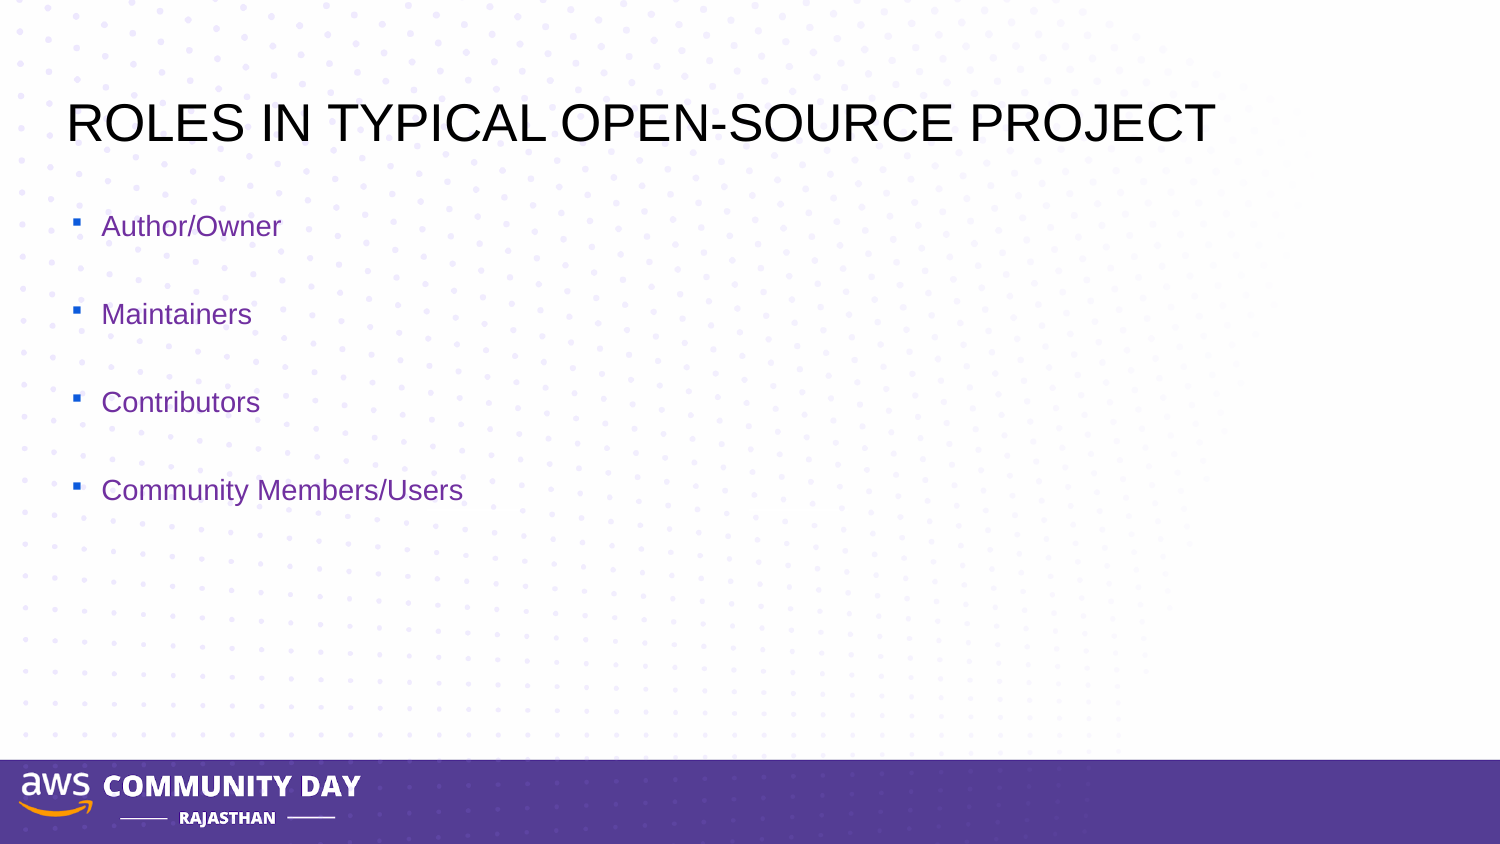

# ROLES IN TYPICAL OPEN-SOURCE PROJECT
Author/Owner

Maintainers

Contributors

Community Members/Users